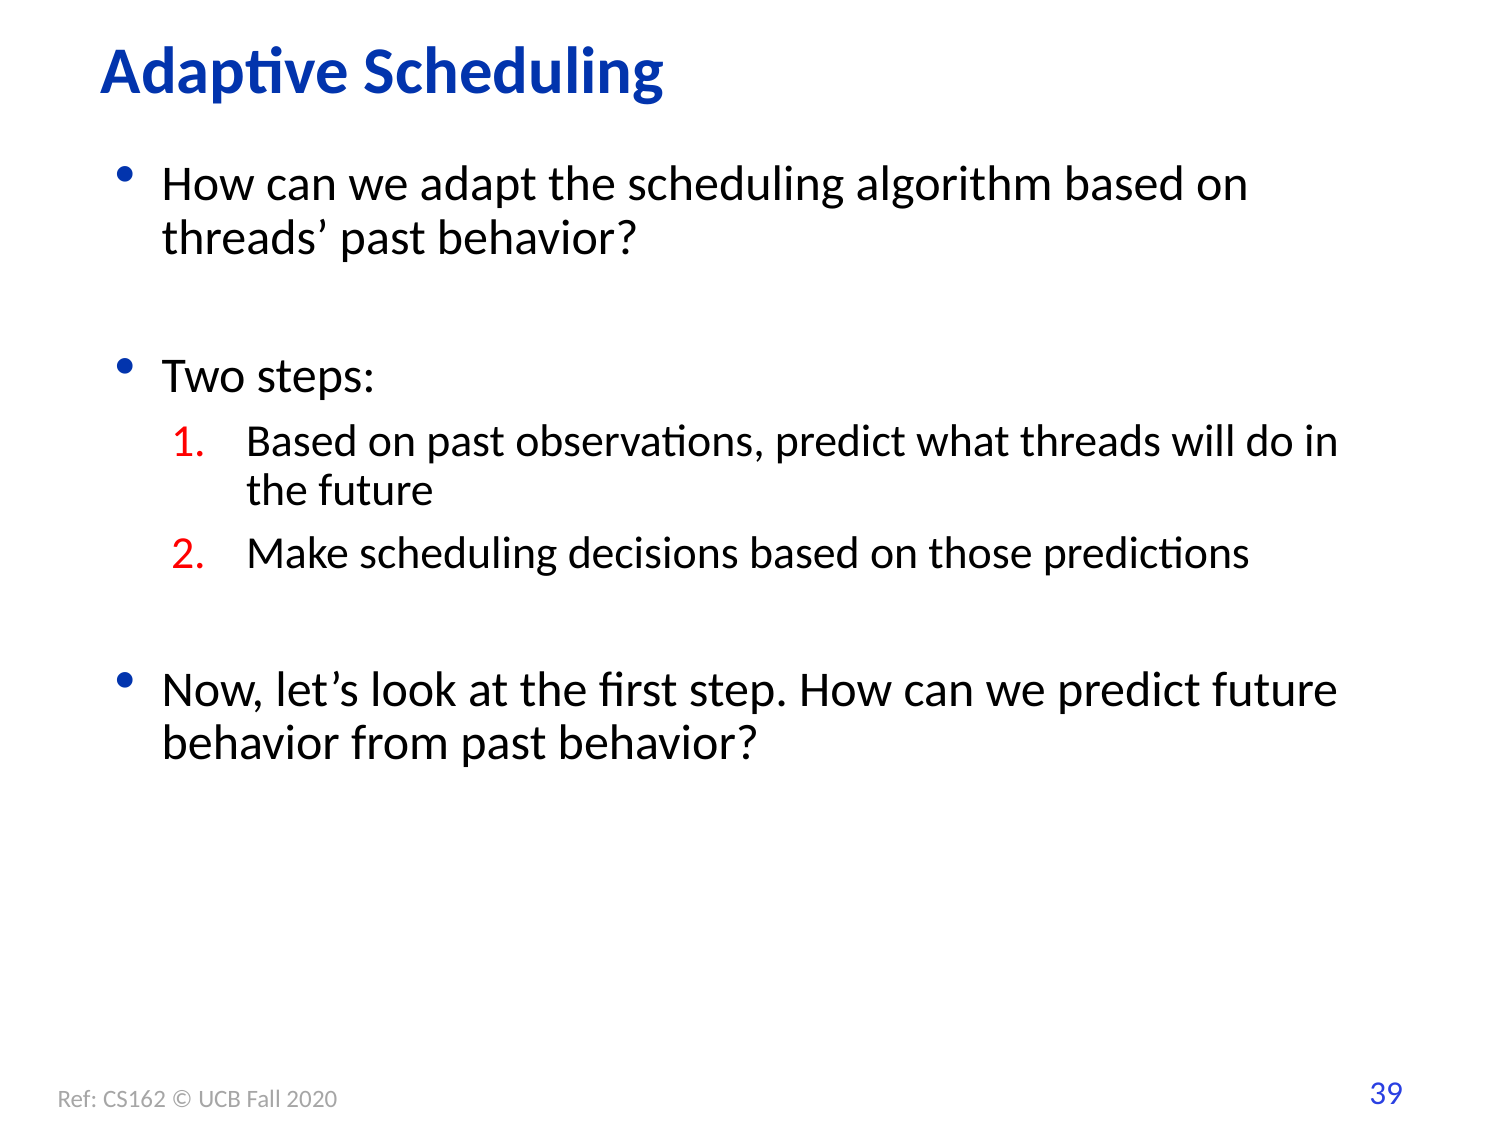

# Adaptive Scheduling
How can we adapt the scheduling algorithm based on threads’ past behavior?

Two steps:
Based on past observations, predict what threads will do in the future
Make scheduling decisions based on those predictions

Now, let’s look at the first step. How can we predict future behavior from past behavior?
Ref: CS162 © UCB Fall 2020